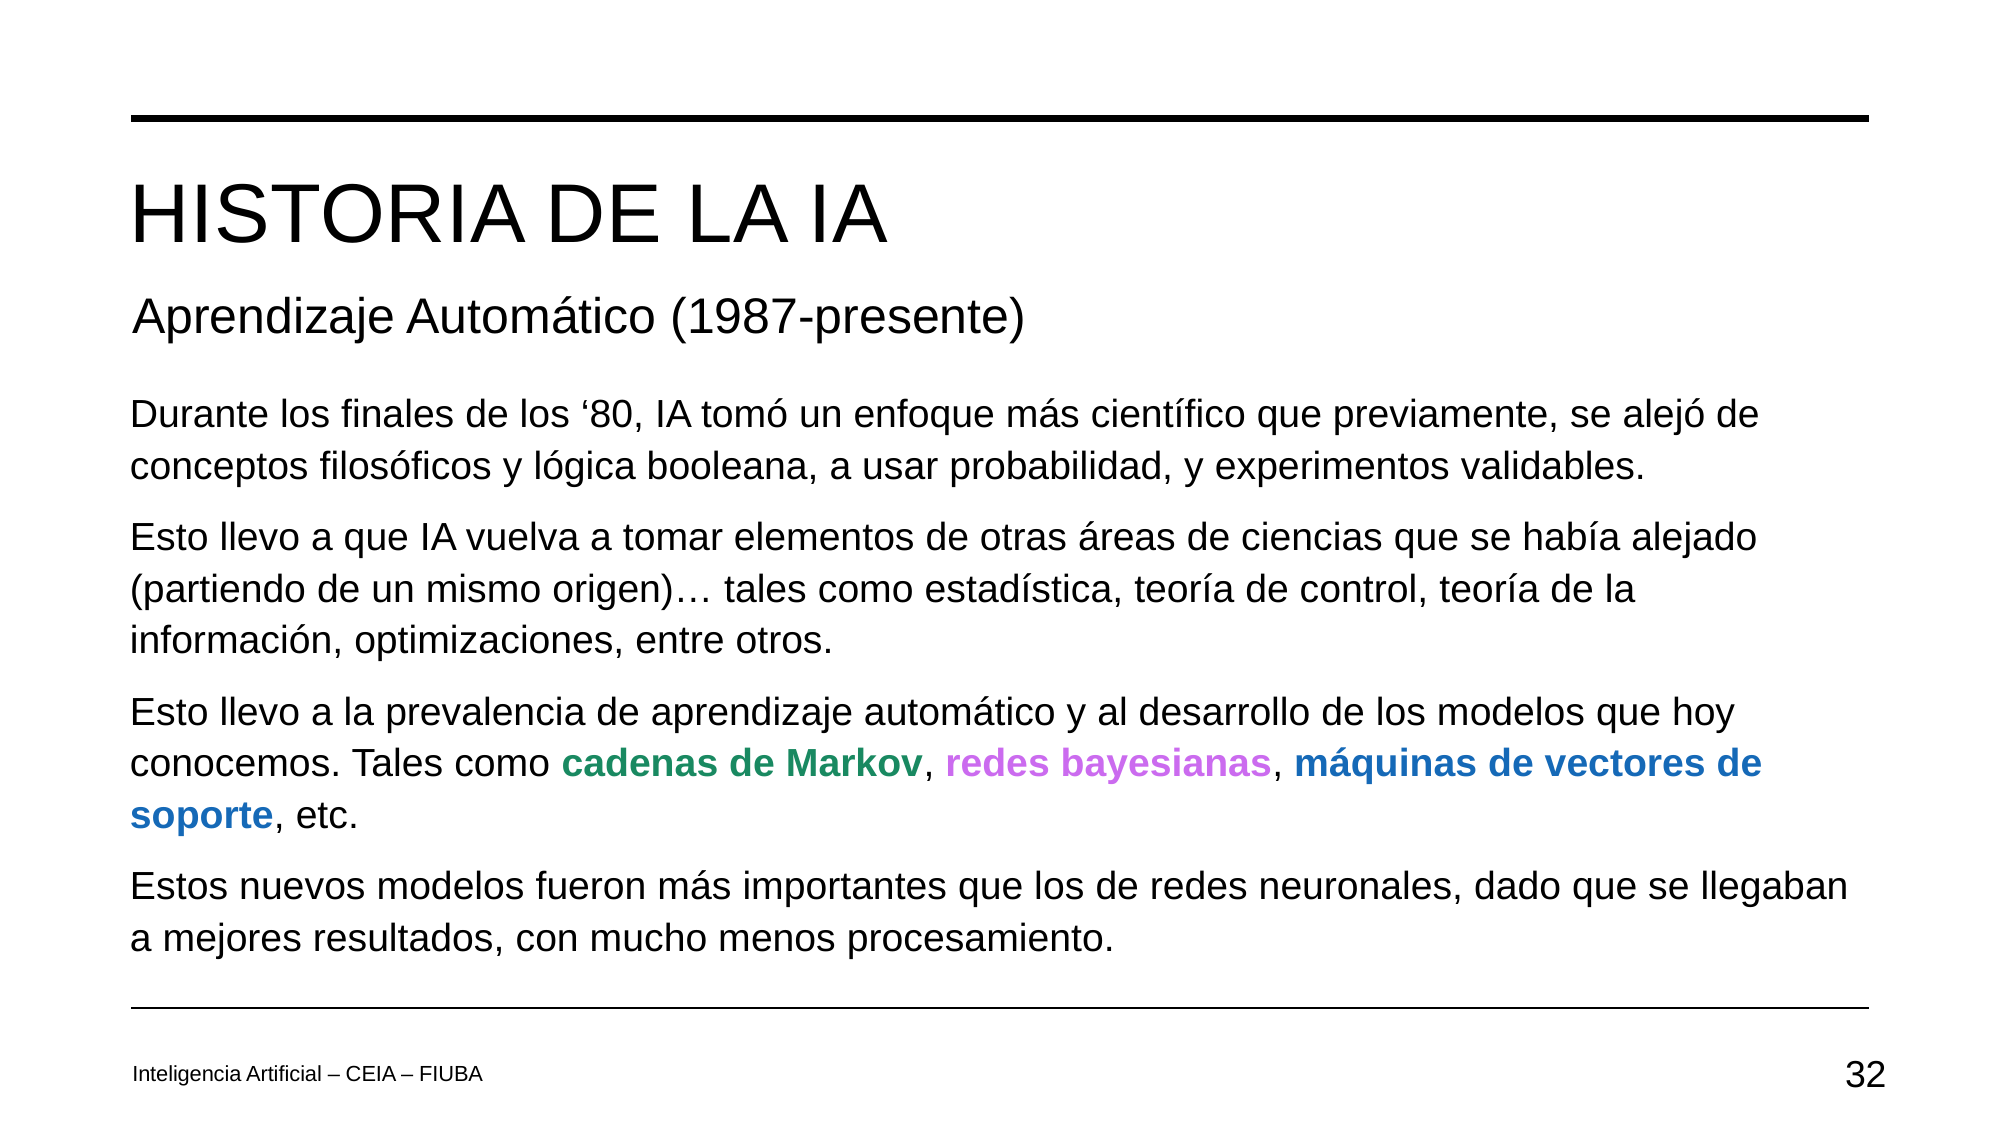

# Historia de LA IA
Aprendizaje Automático (1987-presente)
Durante los finales de los ‘80, IA tomó un enfoque más científico que previamente, se alejó de conceptos filosóficos y lógica booleana, a usar probabilidad, y experimentos validables.
Esto llevo a que IA vuelva a tomar elementos de otras áreas de ciencias que se había alejado (partiendo de un mismo origen)… tales como estadística, teoría de control, teoría de la información, optimizaciones, entre otros.
Esto llevo a la prevalencia de aprendizaje automático y al desarrollo de los modelos que hoy conocemos. Tales como cadenas de Markov, redes bayesianas, máquinas de vectores de soporte, etc.
Estos nuevos modelos fueron más importantes que los de redes neuronales, dado que se llegaban a mejores resultados, con mucho menos procesamiento.
Inteligencia Artificial – CEIA – FIUBA
32